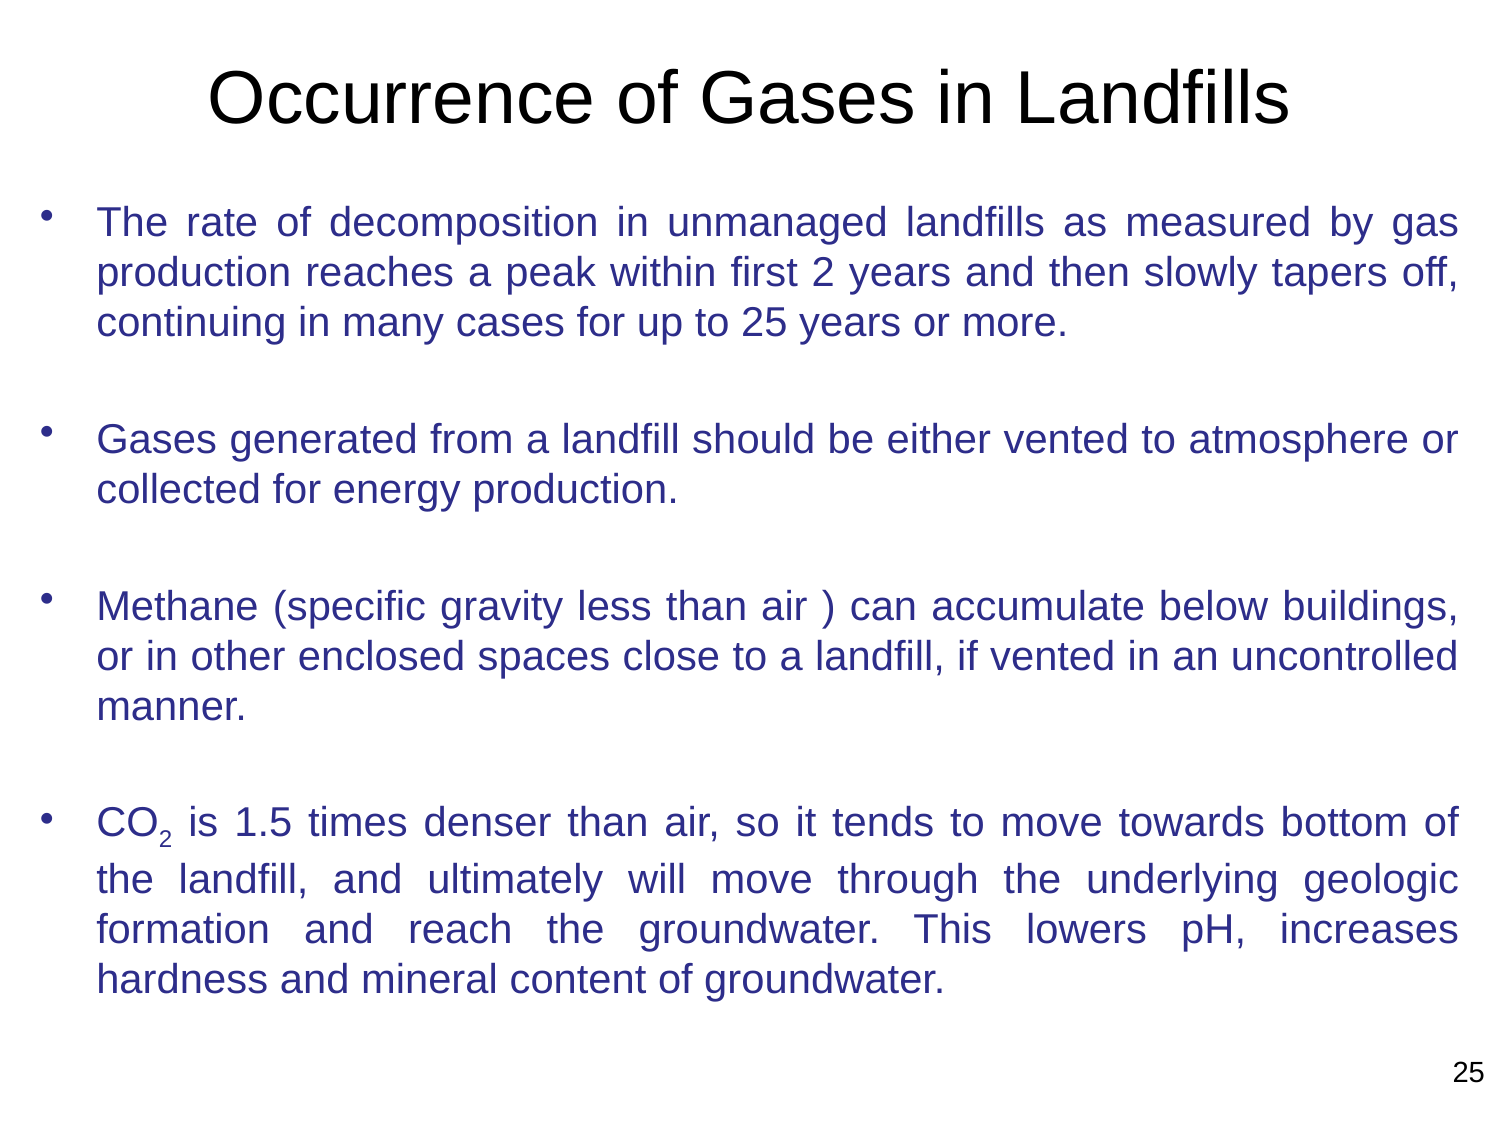

# Occurrence of Gases in Landfills
The rate of decomposition in unmanaged landfills as measured by gas production reaches a peak within first 2 years and then slowly tapers off, continuing in many cases for up to 25 years or more.

Gases generated from a landfill should be either vented to atmosphere or collected for energy production.

Methane (specific gravity less than air ) can accumulate below buildings, or in other enclosed spaces close to a landfill, if vented in an uncontrolled manner.

CO2 is 1.5 times denser than air, so it tends to move towards bottom of the landfill, and ultimately will move through the underlying geologic formation and reach the groundwater. This lowers pH, increases hardness and mineral content of groundwater.

25